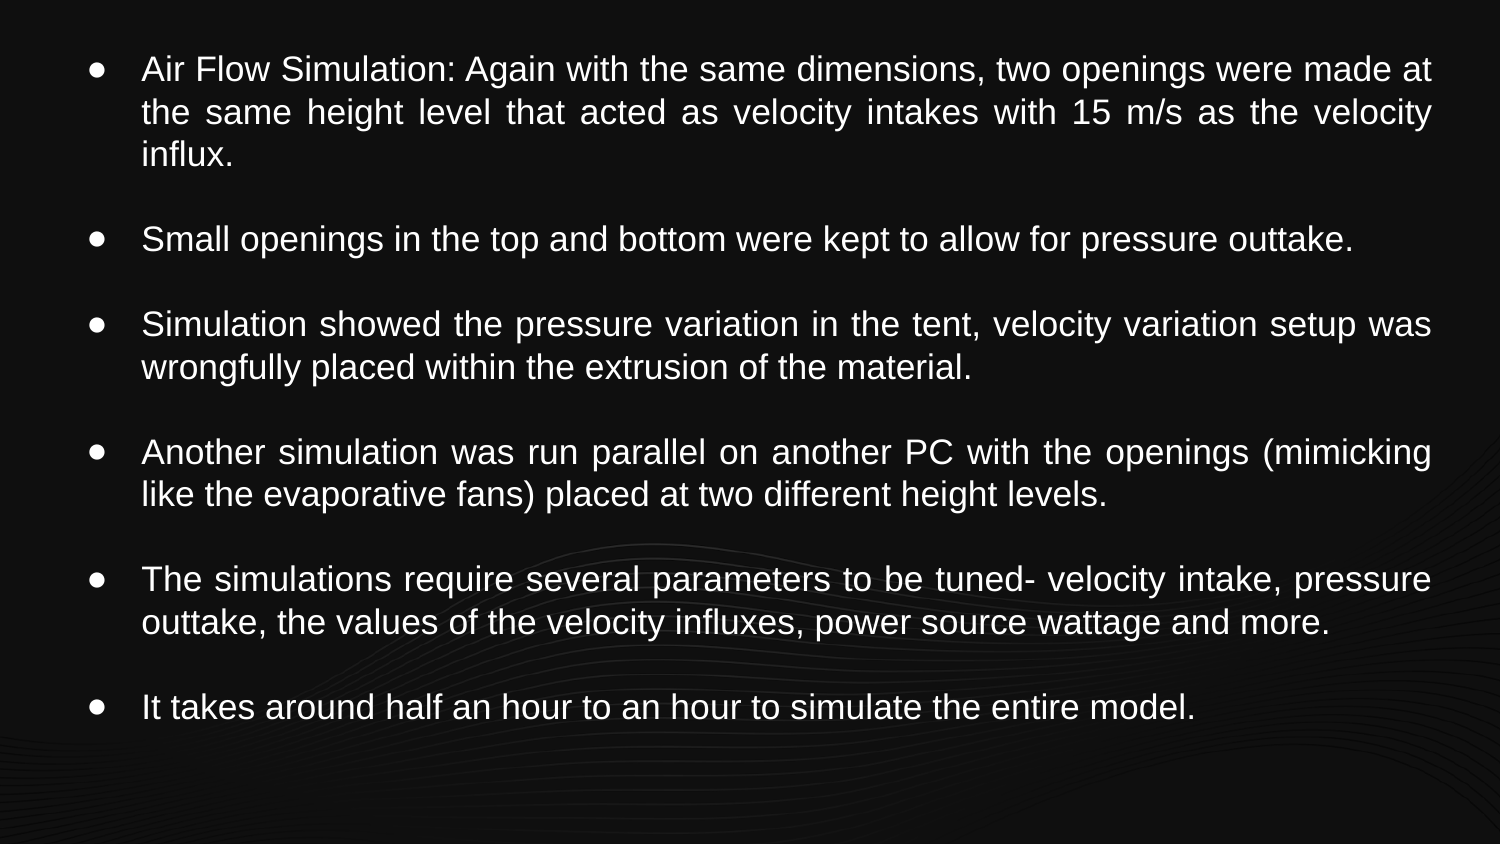

Air Flow Simulation: Again with the same dimensions, two openings were made at the same height level that acted as velocity intakes with 15 m/s as the velocity influx.

Small openings in the top and bottom were kept to allow for pressure outtake.

Simulation showed the pressure variation in the tent, velocity variation setup was wrongfully placed within the extrusion of the material.

Another simulation was run parallel on another PC with the openings (mimicking like the evaporative fans) placed at two different height levels.

The simulations require several parameters to be tuned- velocity intake, pressure outtake, the values of the velocity influxes, power source wattage and more.

It takes around half an hour to an hour to simulate the entire model.